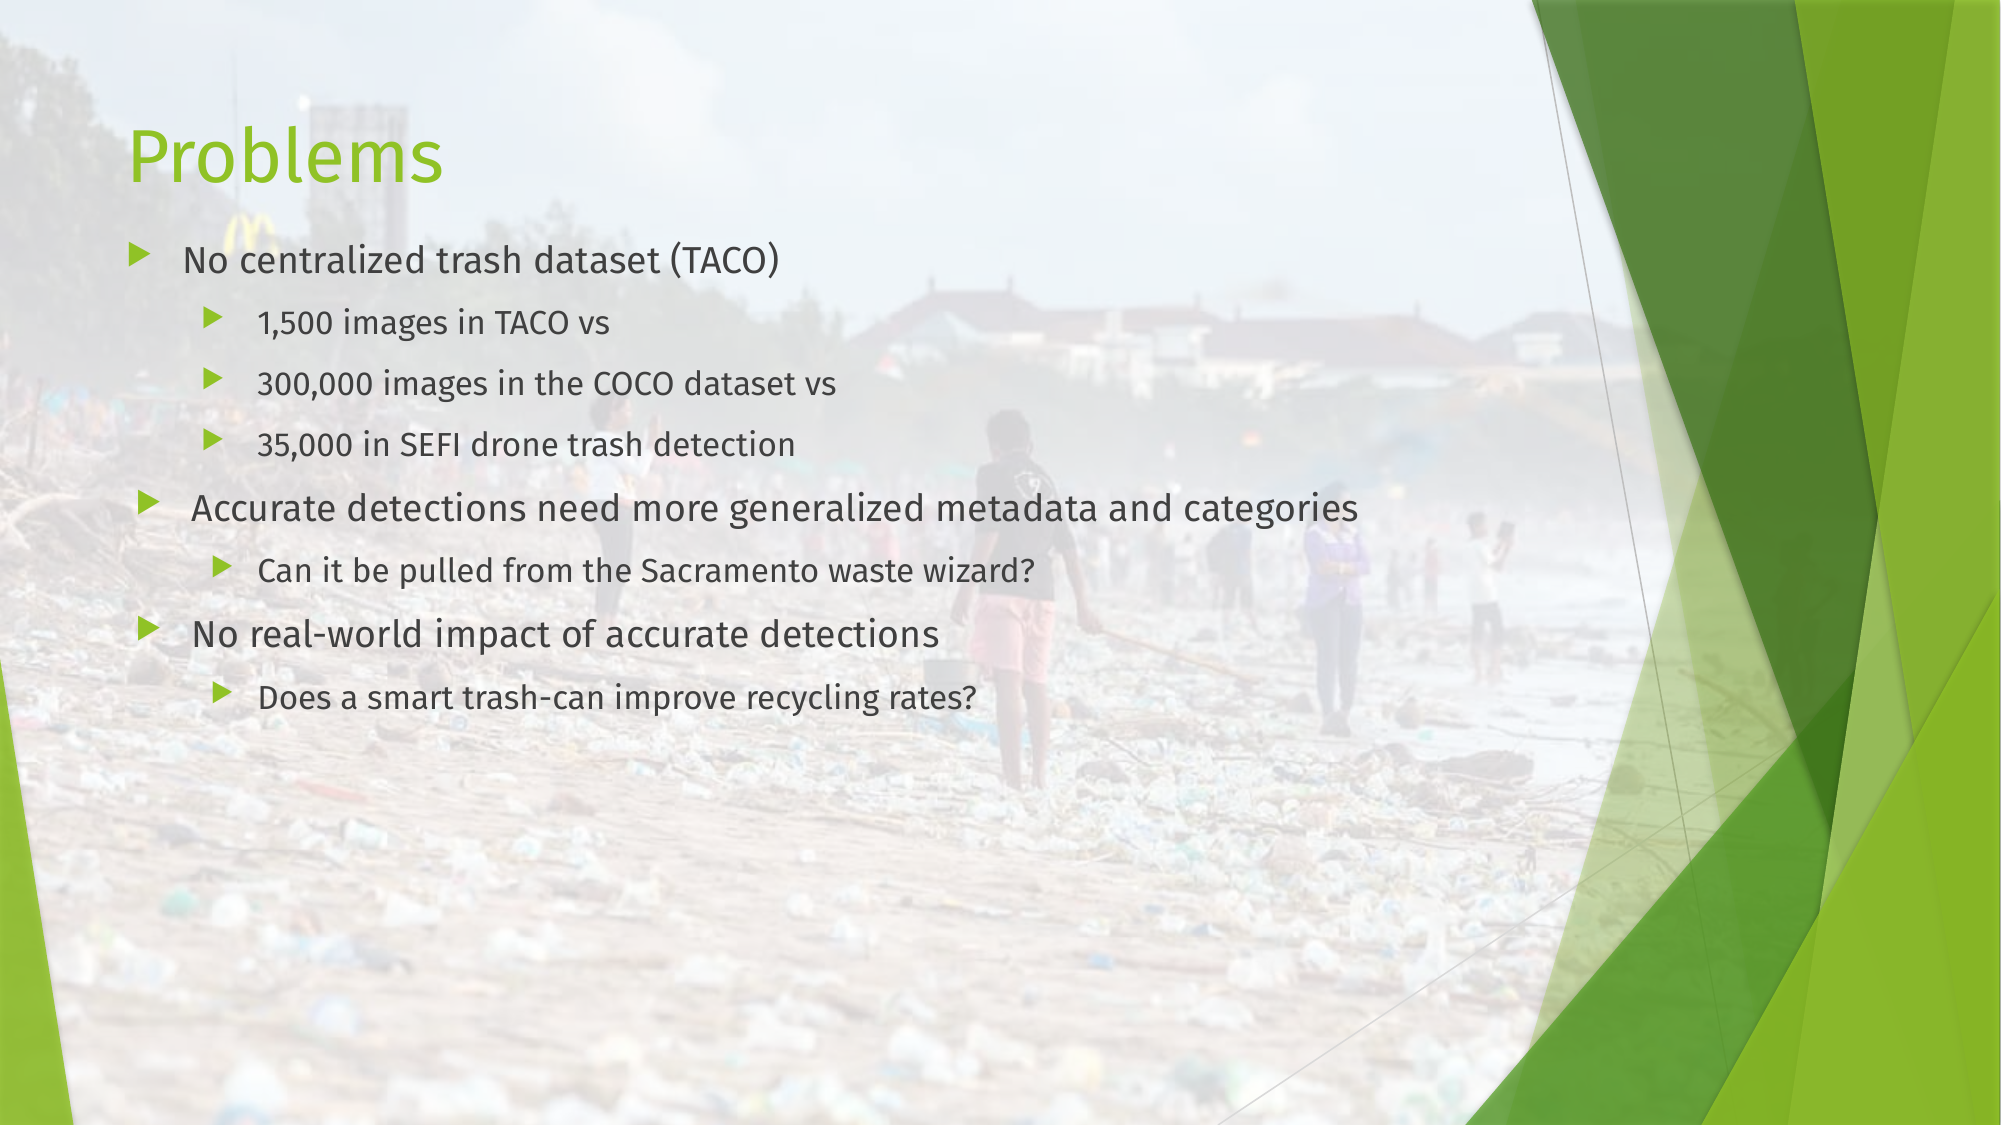

# Problems
No centralized trash dataset (TACO)
1,500 images in TACO vs
300,000 images in the COCO dataset vs
35,000 in SEFI drone trash detection
Accurate detections need more generalized metadata and categories
Can it be pulled from the Sacramento waste wizard?
No real-world impact of accurate detections
Does a smart trash-can improve recycling rates?